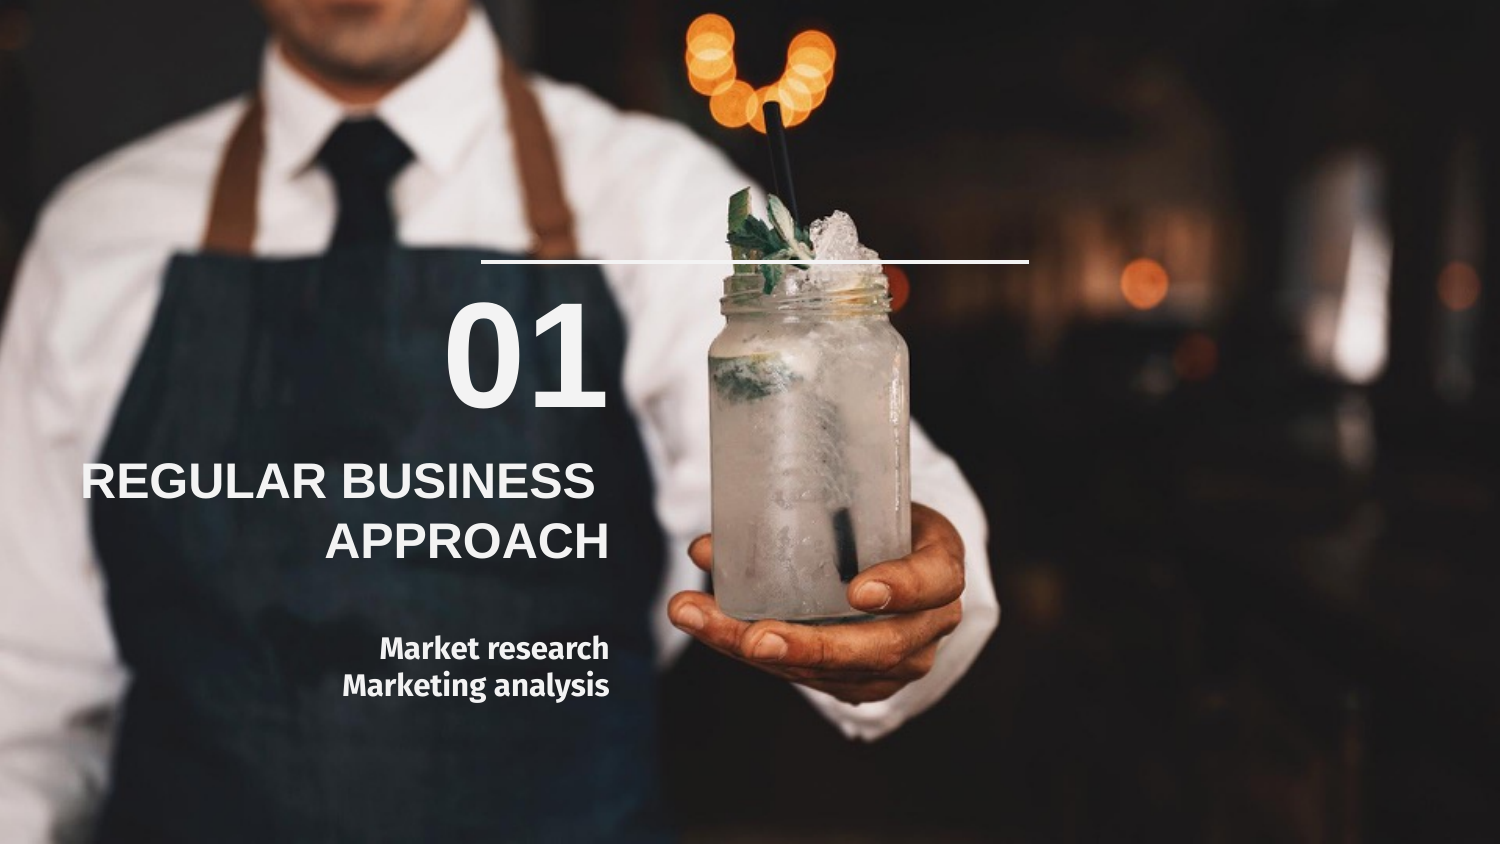

01
# REGULAR BUSINESS APPROACH
Market research
Marketing analysis